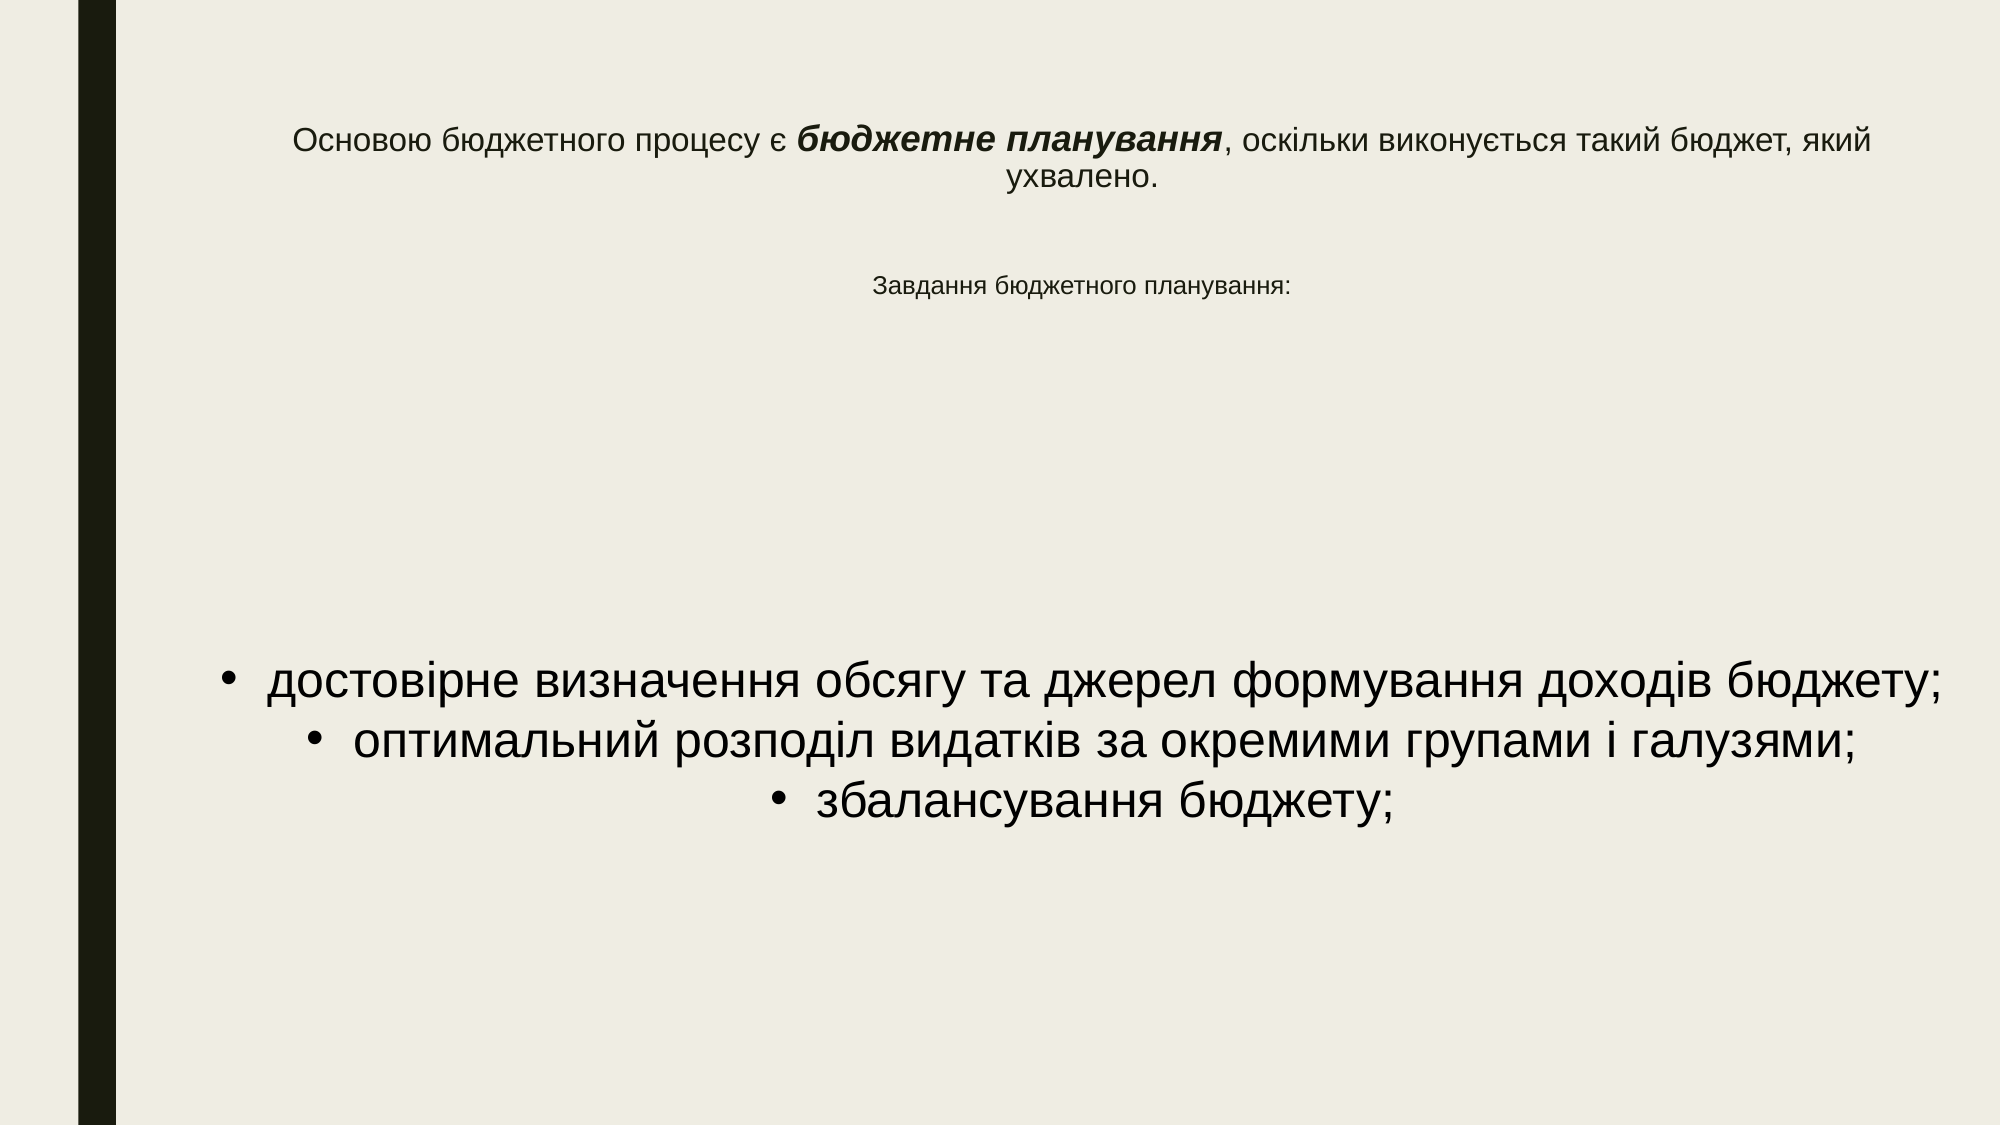

# Основою бюджетного процесу є бюджетне планування, оскільки виконується такий бюджет, який ухвалено. Завдання бюджетного планування:
достовірне визначення обсягу та джерел формування доходів бюджету;
оптимальний розподіл видатків за окремими групами і галузями;
збалансування бюджету;